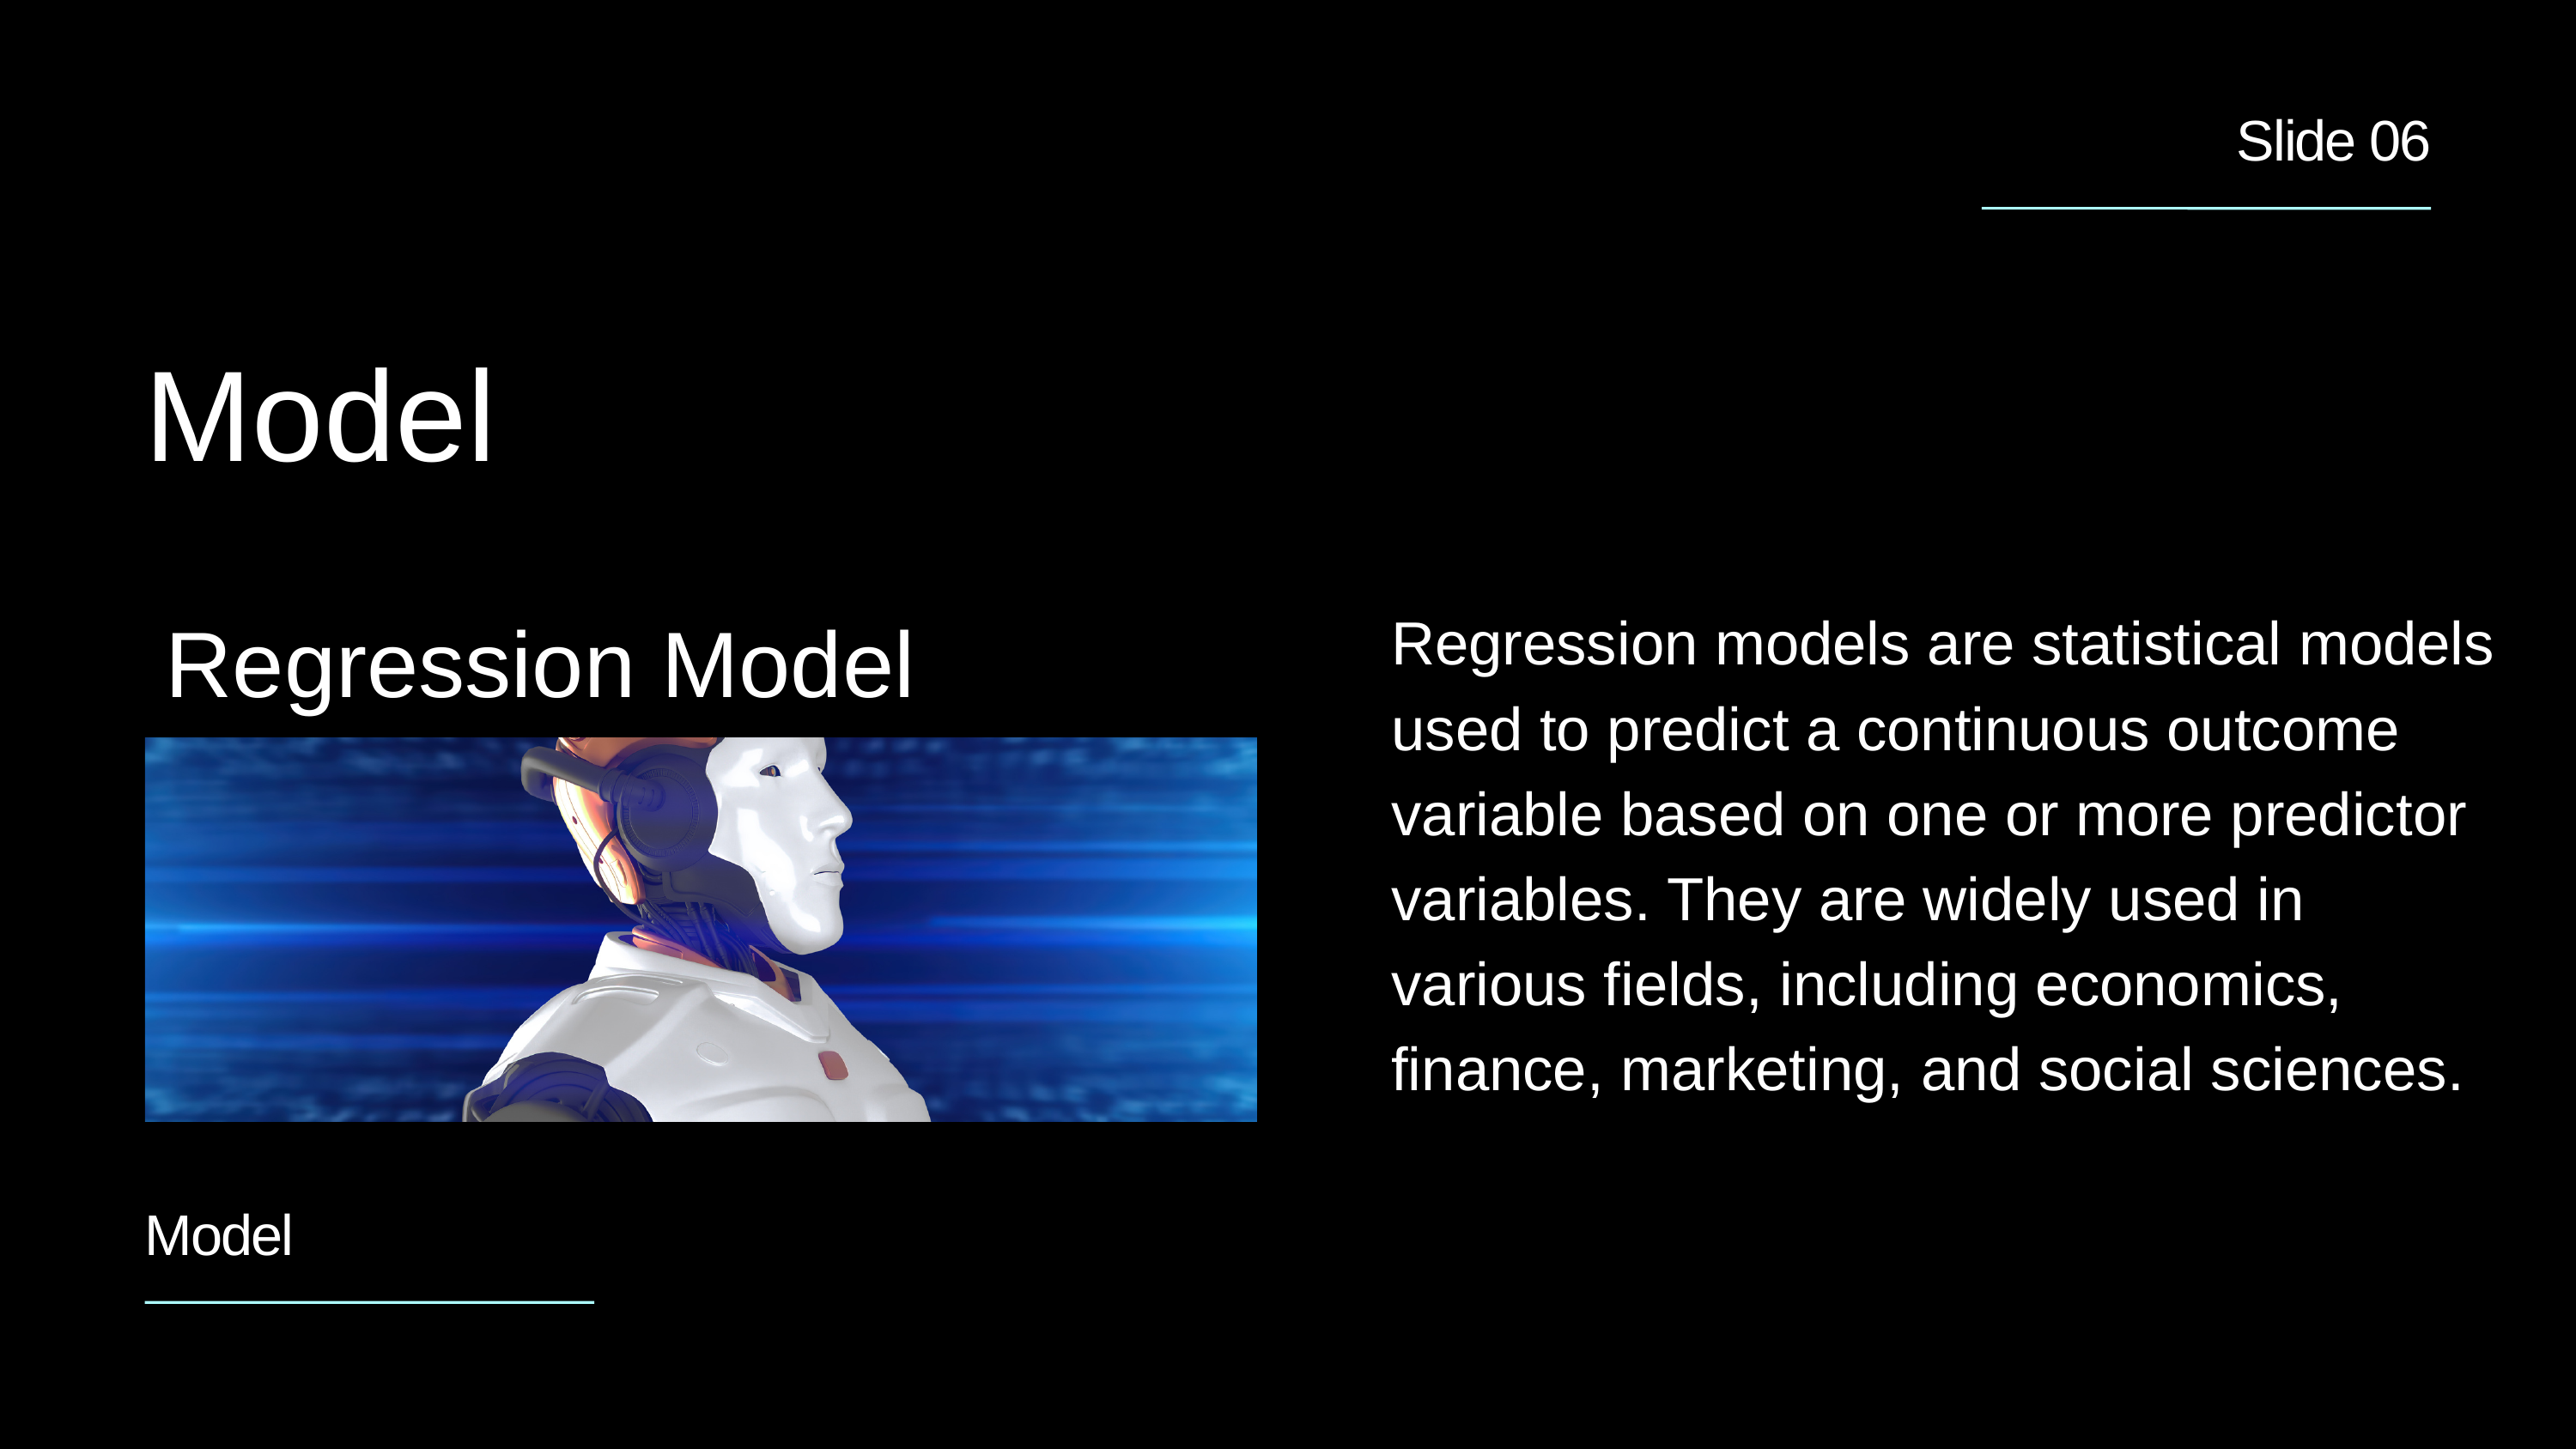

Slide 06

Model
Regression Model
Regression models are statistical models used to predict a continuous outcome variable based on one or more predictor variables. They are widely used in various fields, including economics, finance, marketing, and social sciences.

Model